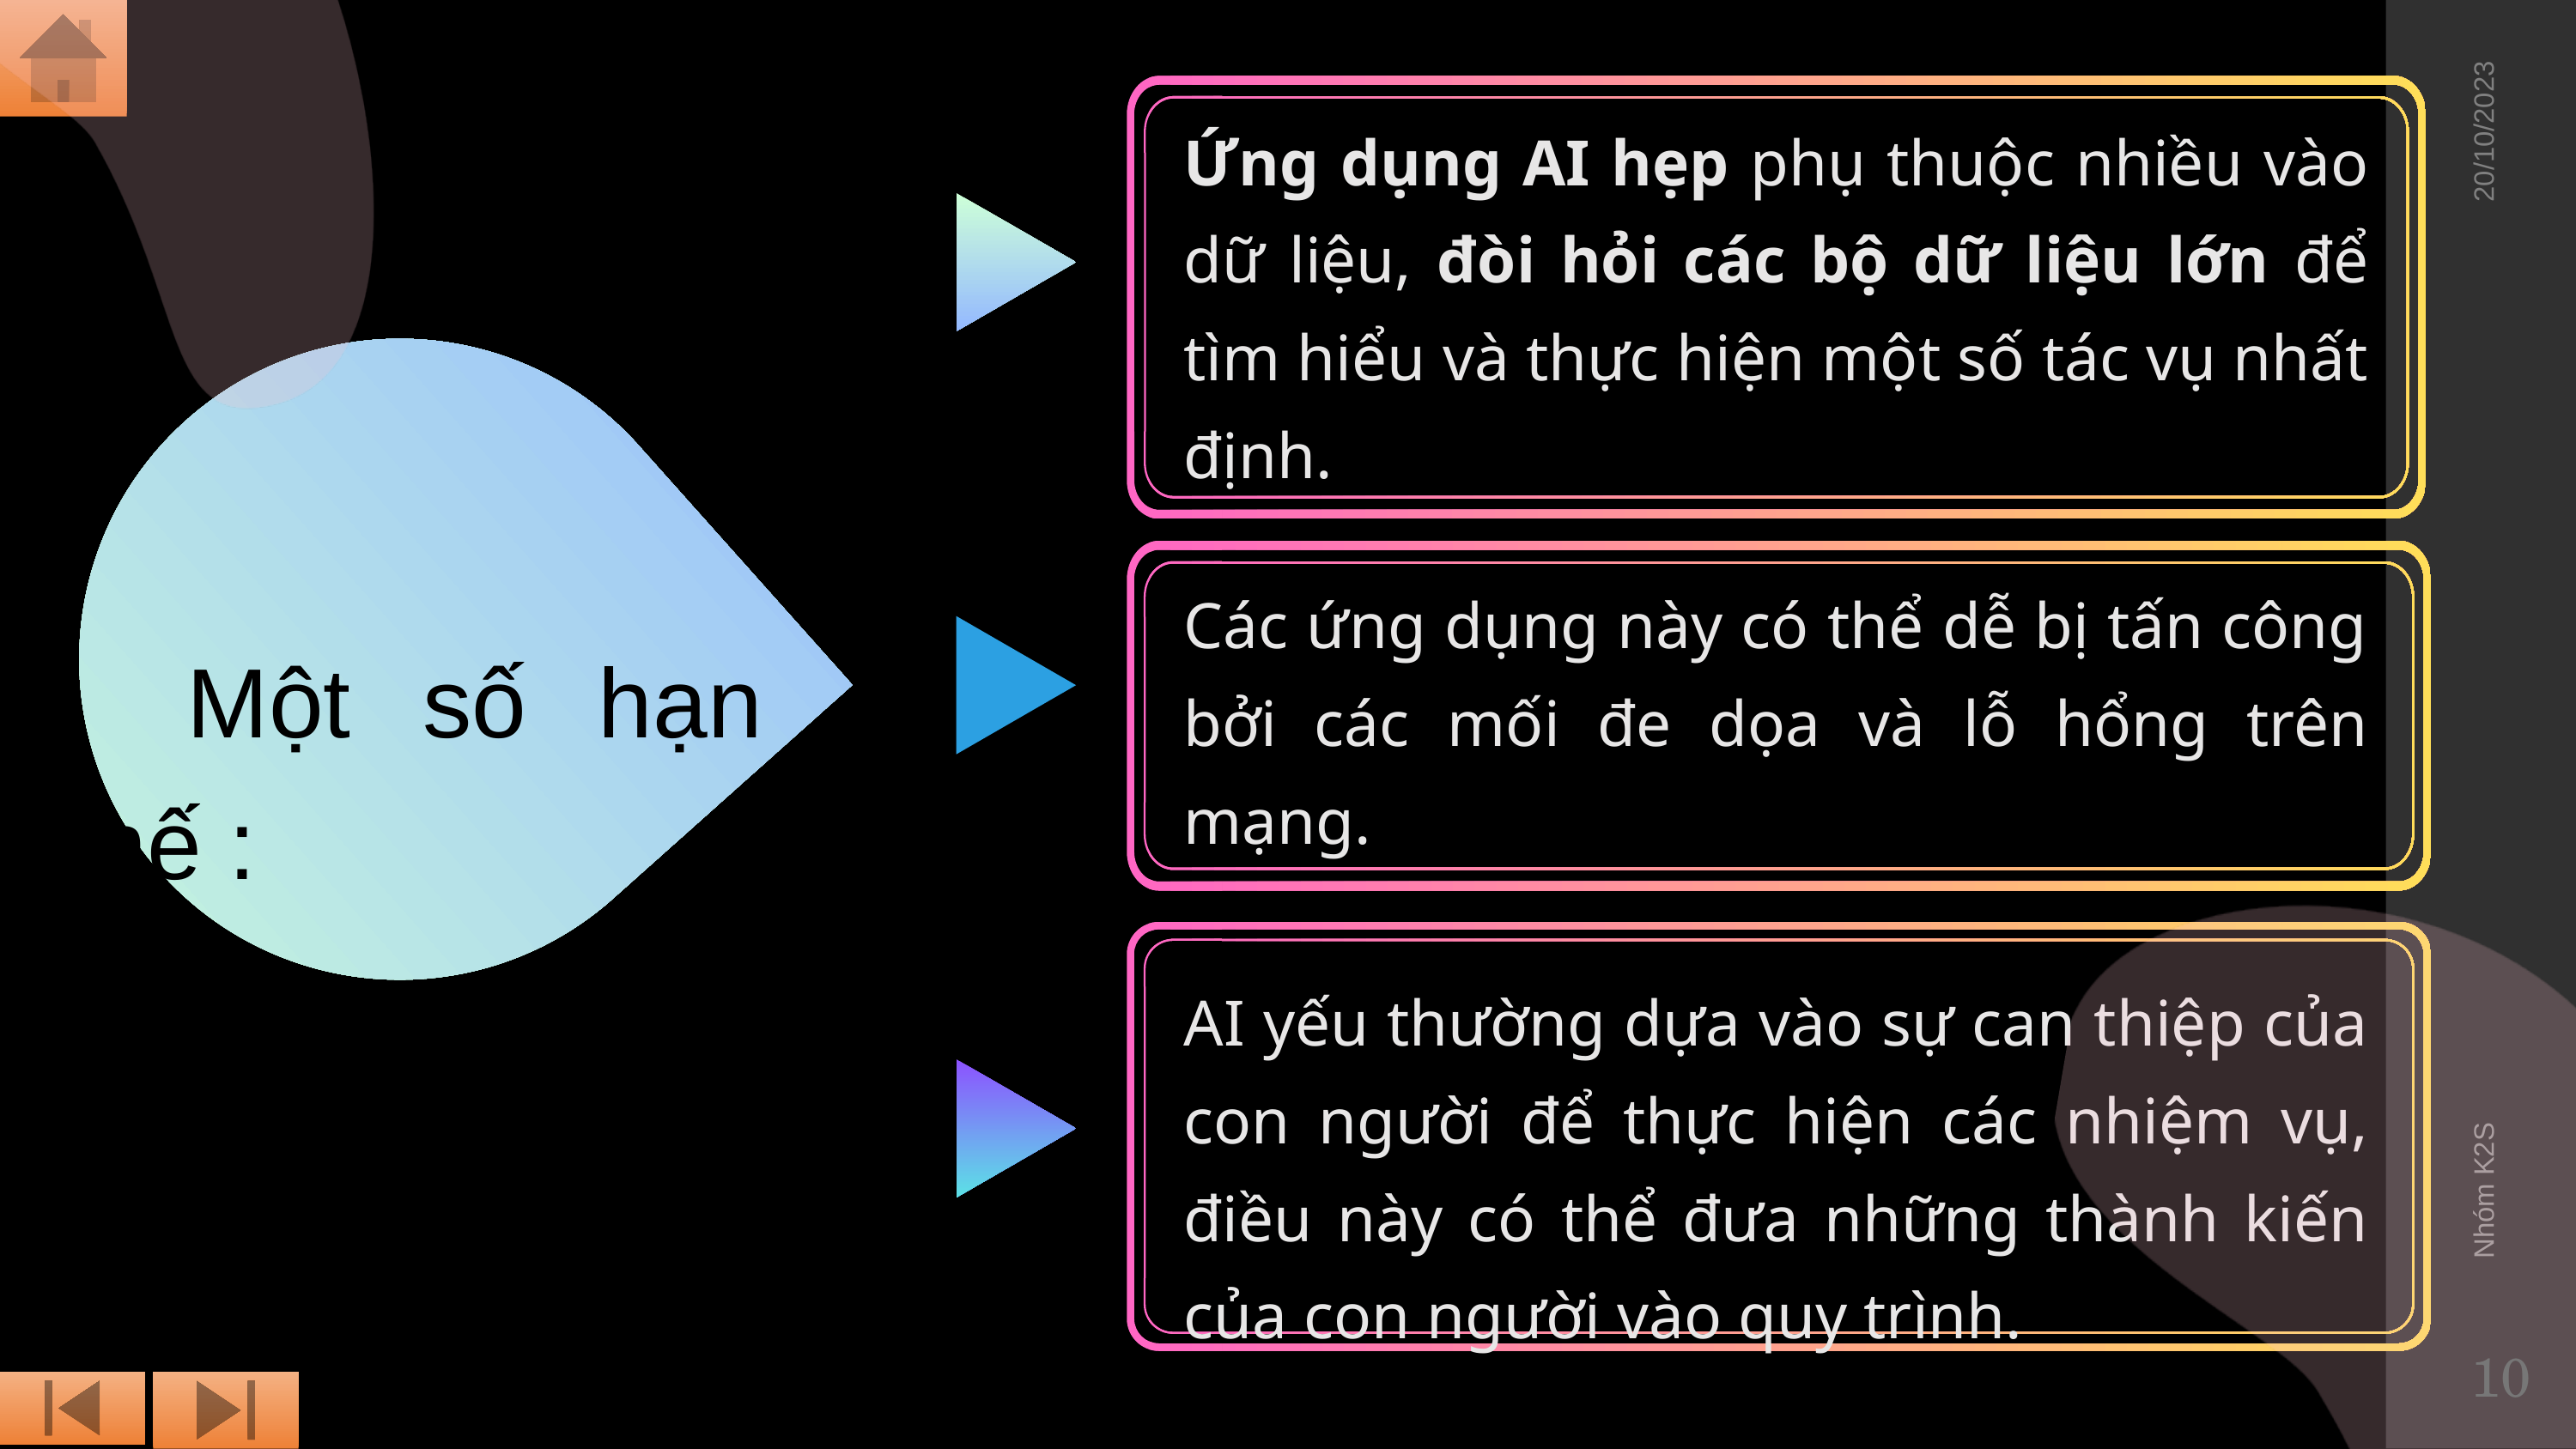

Ứng dụng AI hẹp phụ thuộc nhiều vào dữ liệu, đòi hỏi các bộ dữ liệu lớn để tìm hiểu và thực hiện một số tác vụ nhất định.

20/10/2023

Các ứng dụng này có thể dễ bị tấn công bởi các mối đe dọa và lỗ hổng trên mạng.
  Một số hạn chế :

Nhóm K2S

AI yếu thường dựa vào sự can thiệp của con người để thực hiện các nhiệm vụ, điều này có thể đưa những thành kiến của con người vào quy trình.

10